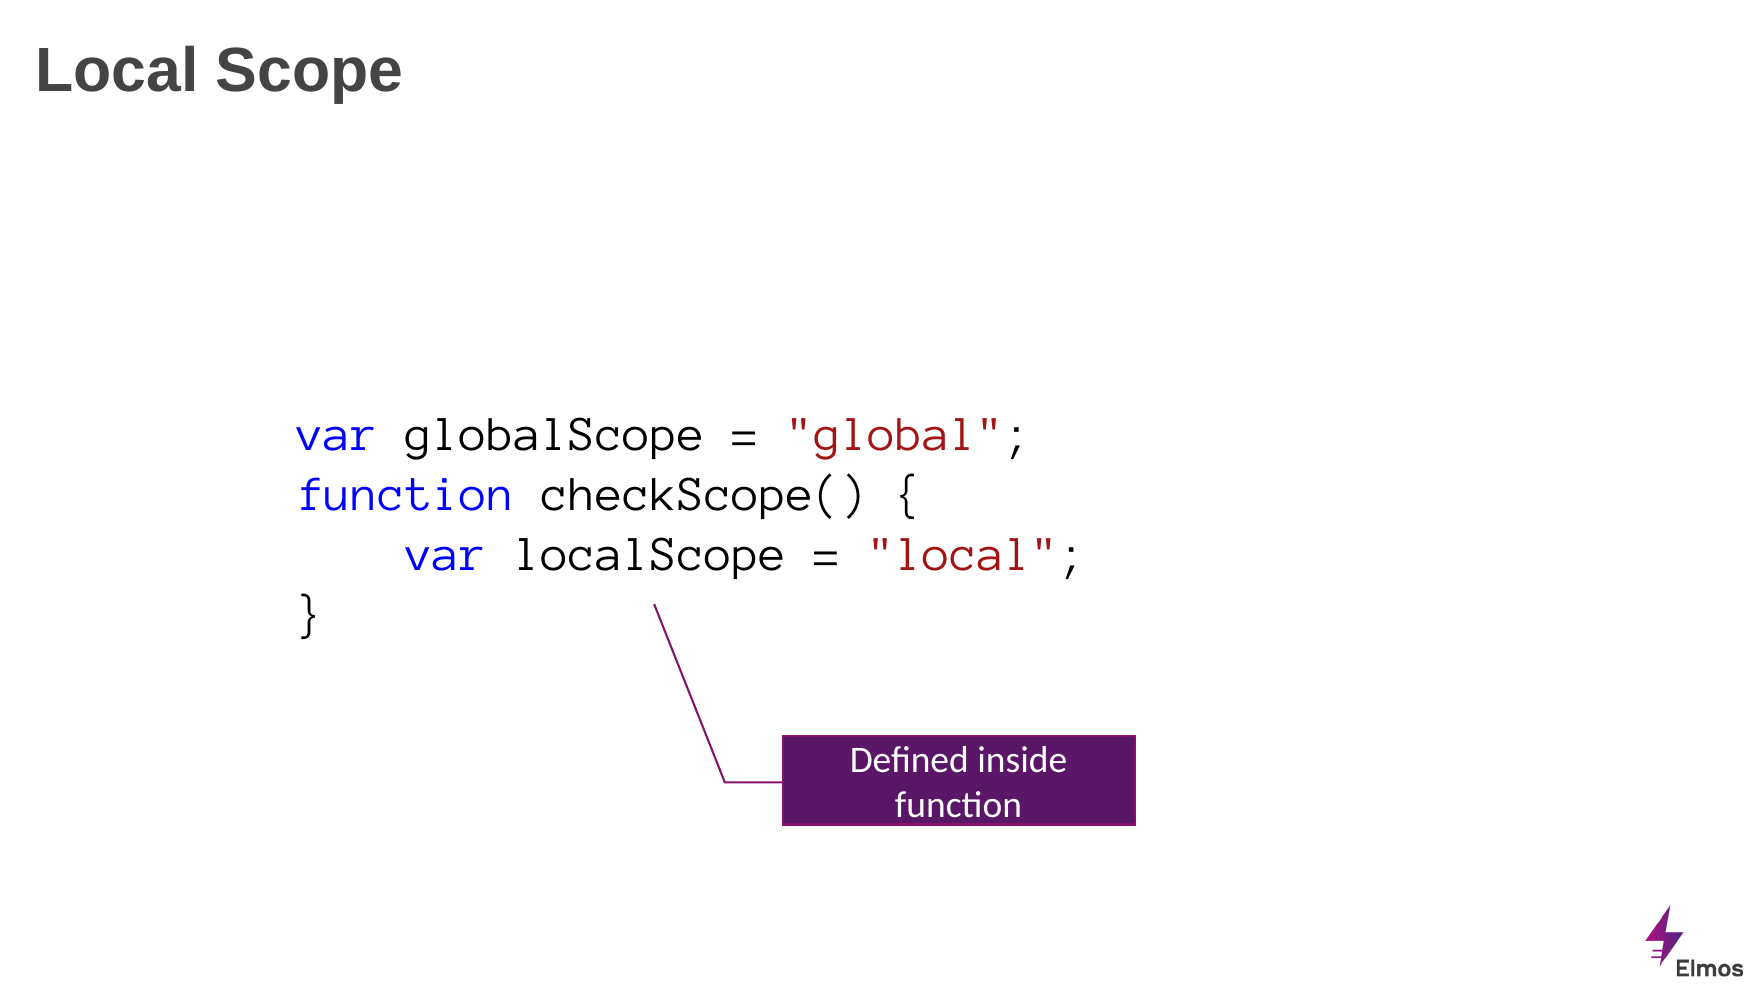

# Local Scope
var globalScope = "global";
function checkScope() {
    var localScope = "local";
}
Defined inside function